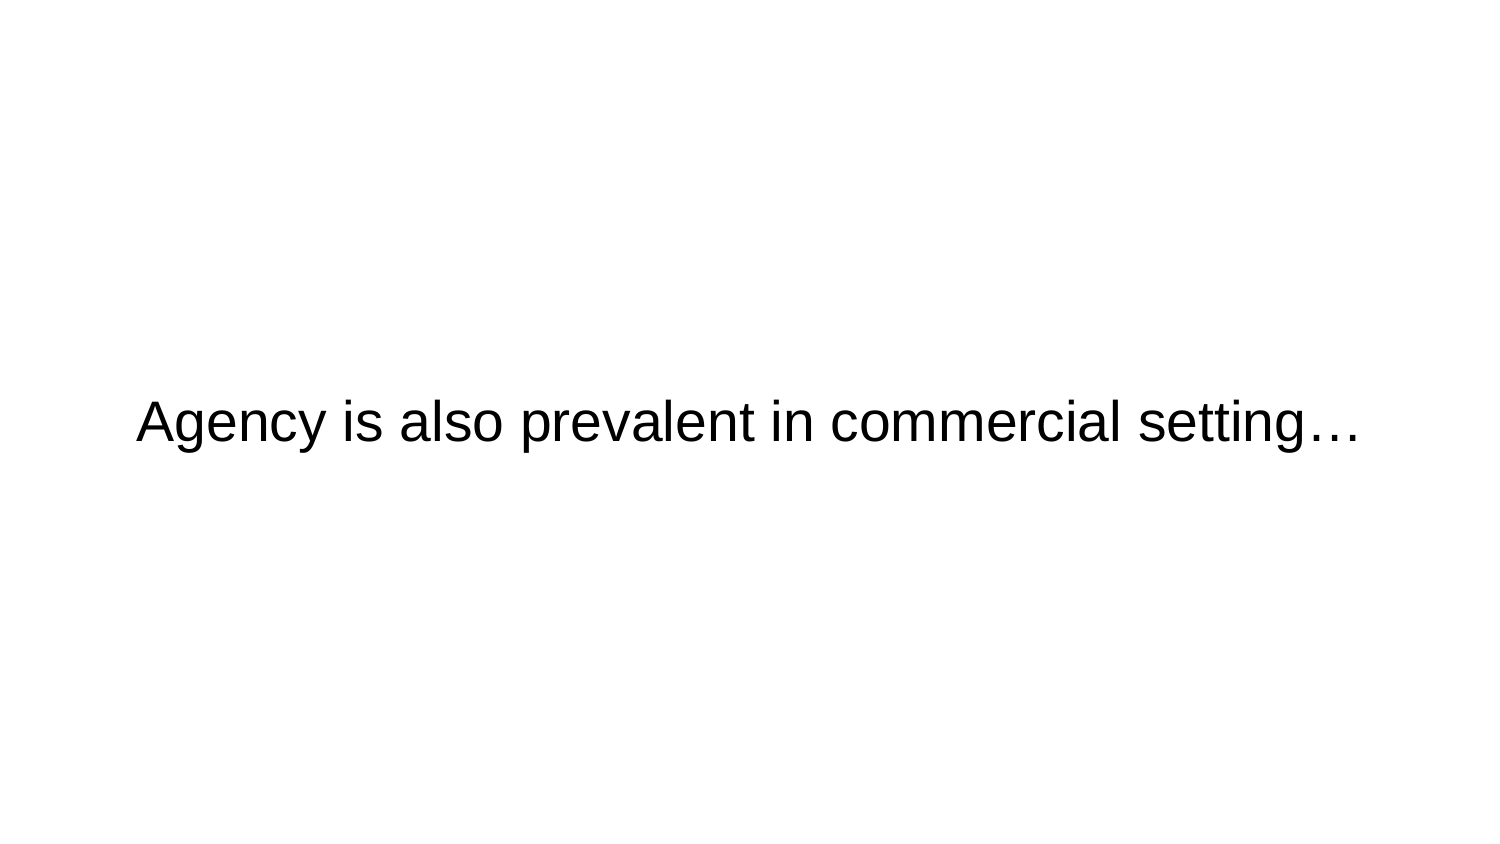

# Agency is also prevalent in commercial setting…